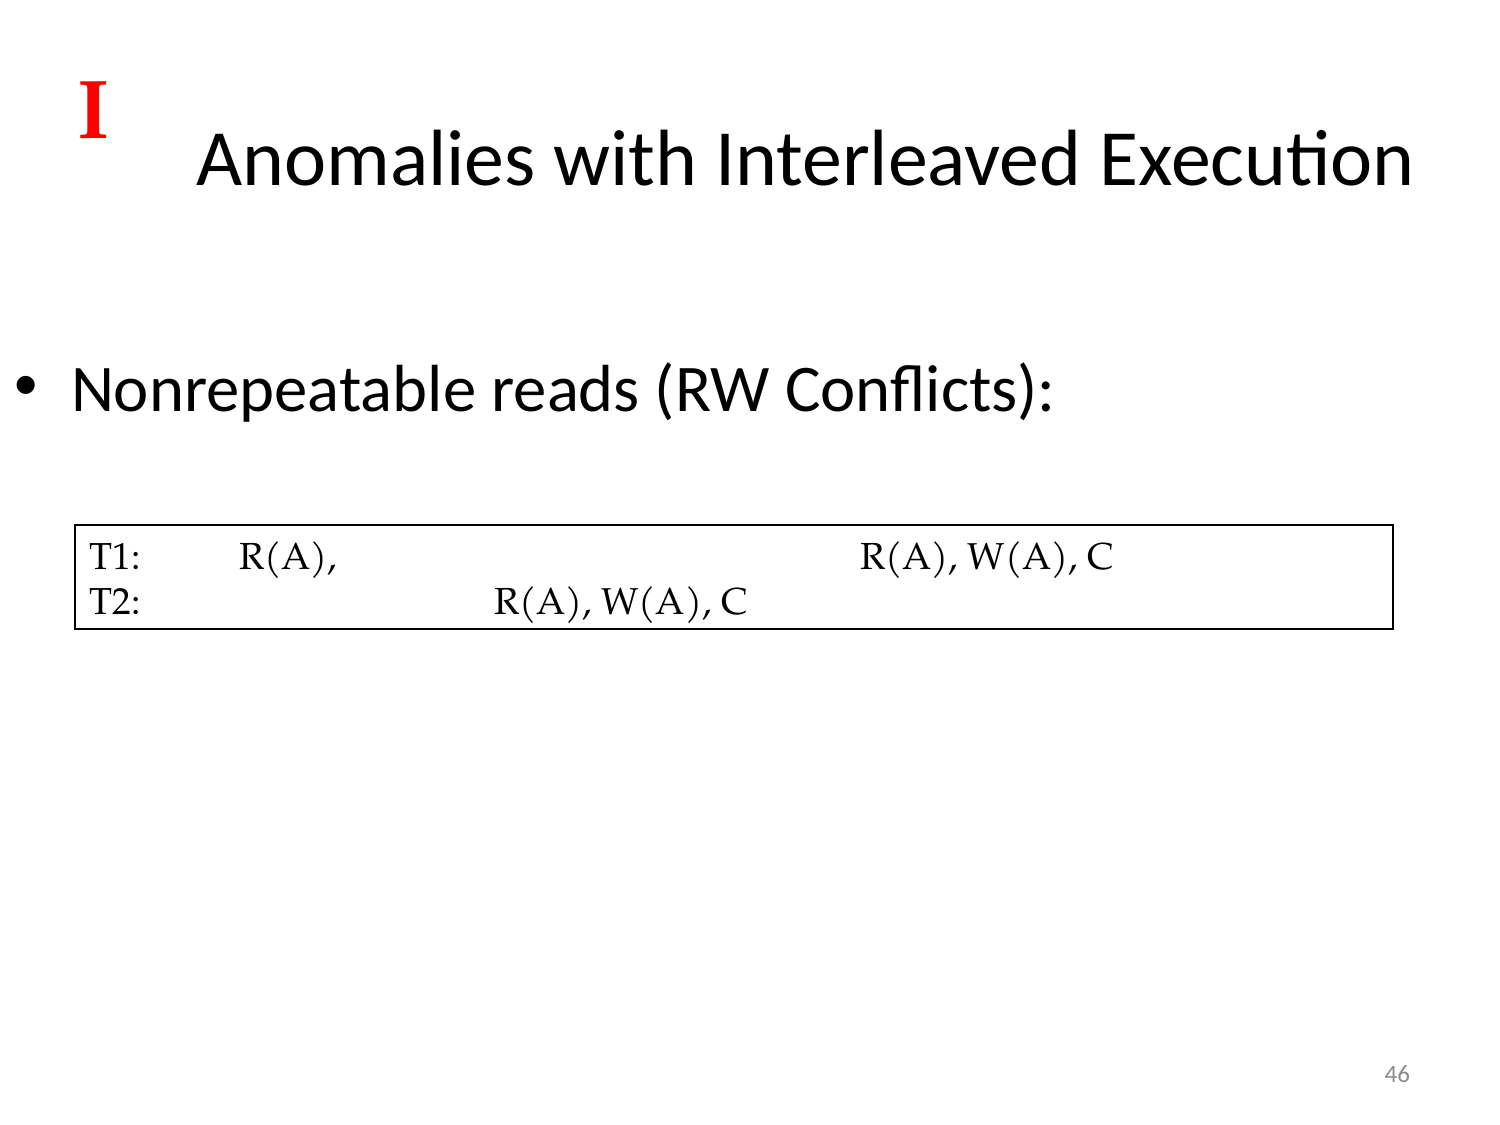

I
# Anomalies with Interleaved Execution
Nonrepeatable reads (RW Conflicts):

T1:	R(A),  		     	                  R(A), W(A), C
T2:		           R(A), W(A), C
46